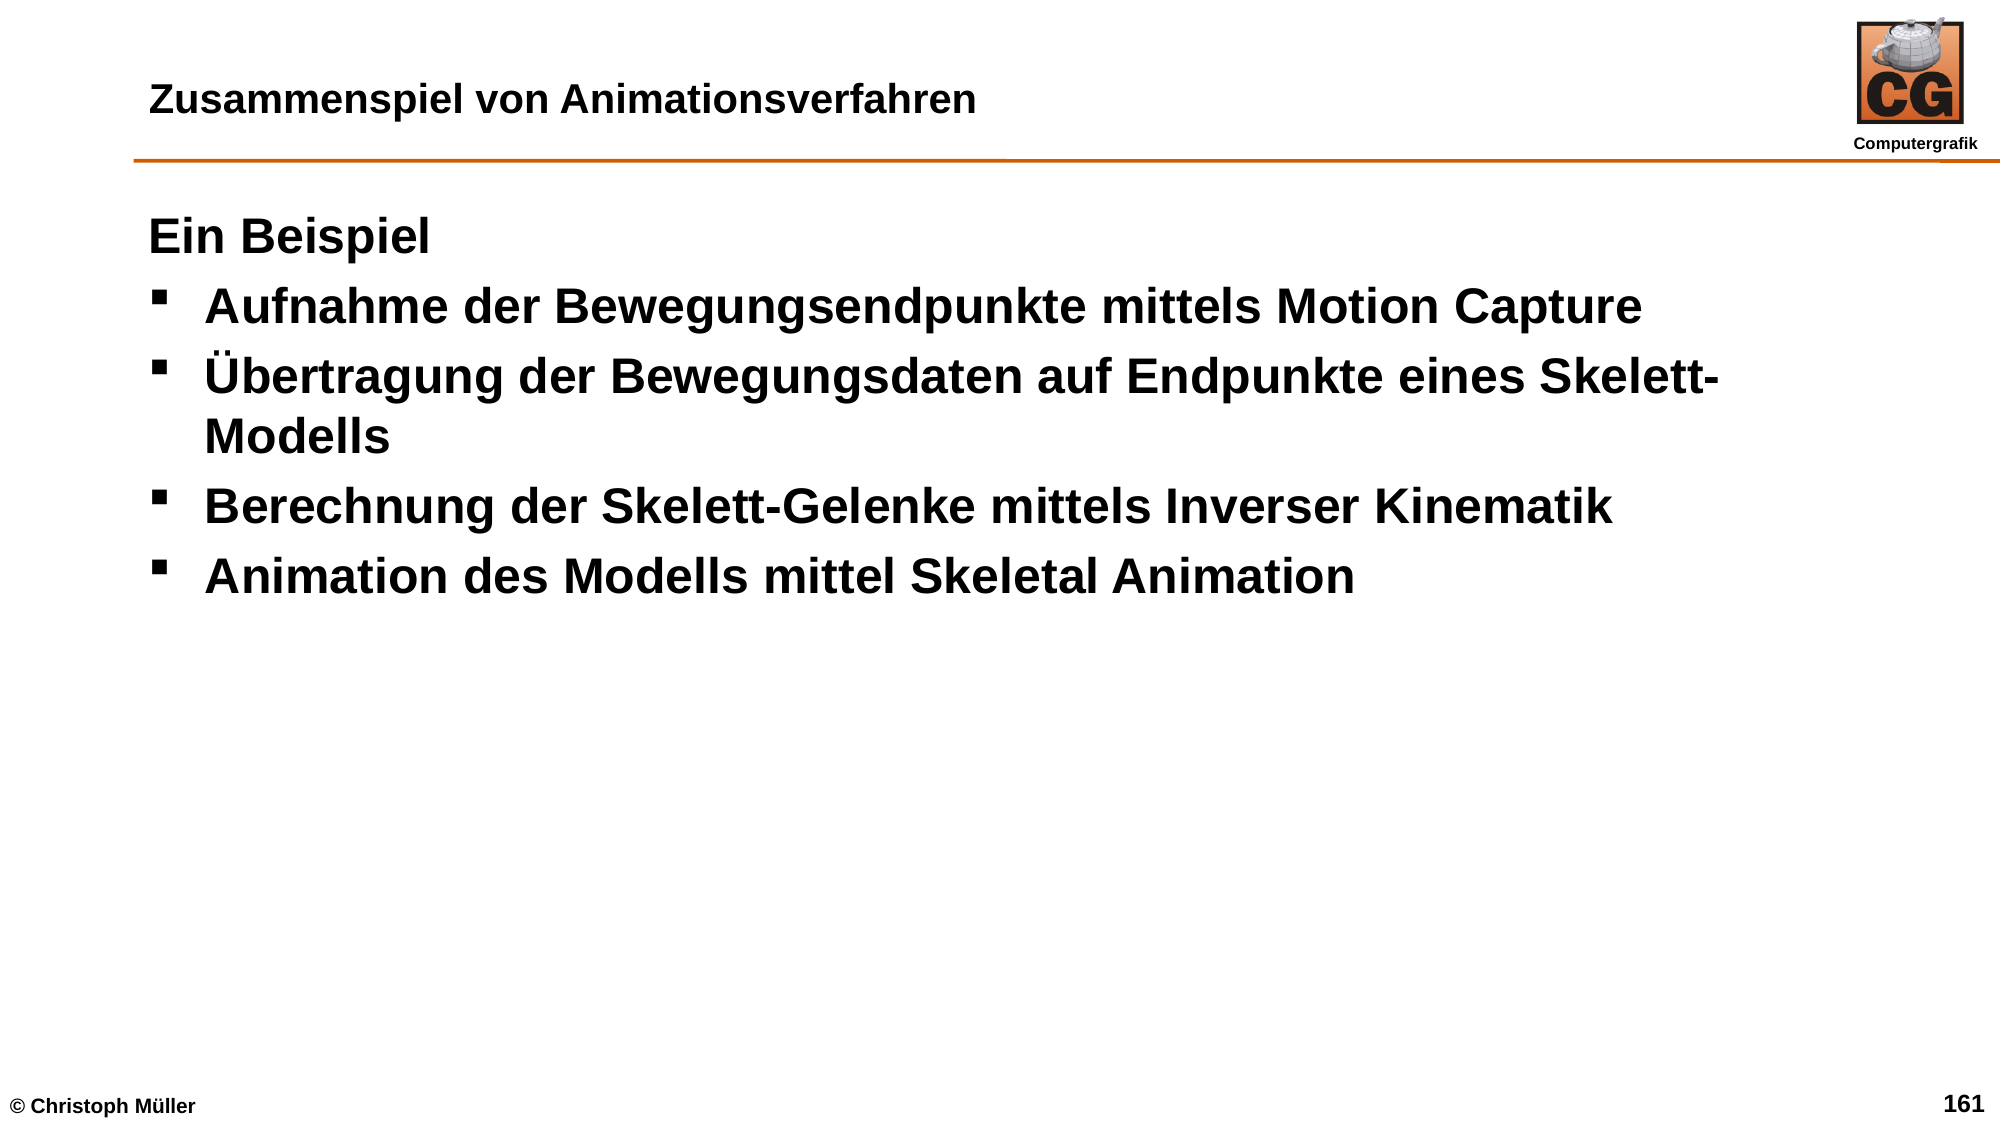

# Zusammenspiel von Animationsverfahren
Ein Beispiel
Aufnahme der Bewegungsendpunkte mittels Motion Capture
Übertragung der Bewegungsdaten auf Endpunkte eines Skelett-Modells
Berechnung der Skelett-Gelenke mittels Inverser Kinematik
Animation des Modells mittel Skeletal Animation